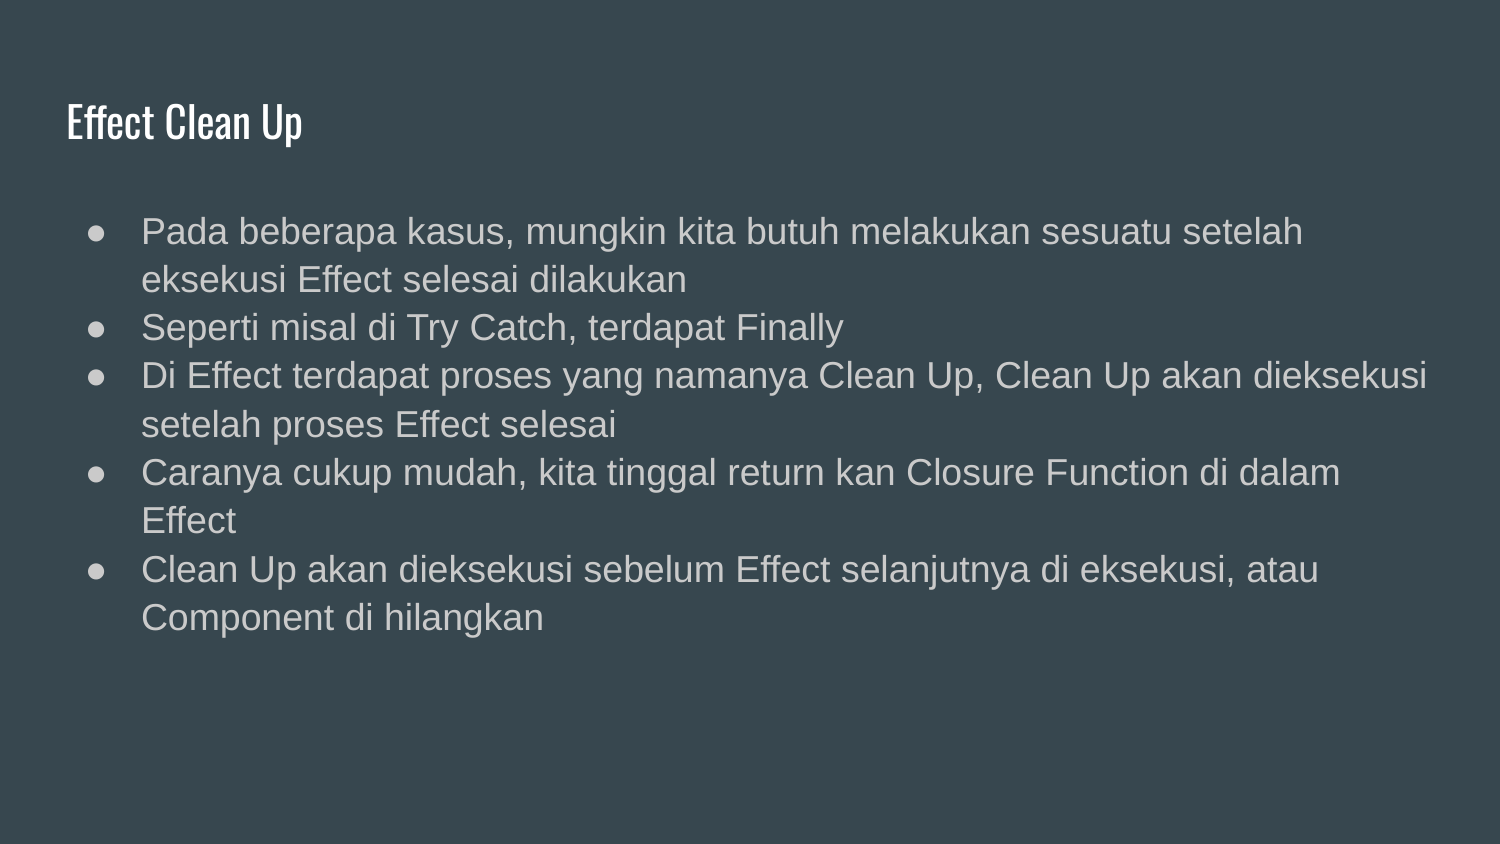

# Effect Clean Up
Pada beberapa kasus, mungkin kita butuh melakukan sesuatu setelah eksekusi Effect selesai dilakukan
Seperti misal di Try Catch, terdapat Finally
Di Effect terdapat proses yang namanya Clean Up, Clean Up akan dieksekusi setelah proses Effect selesai
Caranya cukup mudah, kita tinggal return kan Closure Function di dalam Effect
Clean Up akan dieksekusi sebelum Effect selanjutnya di eksekusi, atau Component di hilangkan